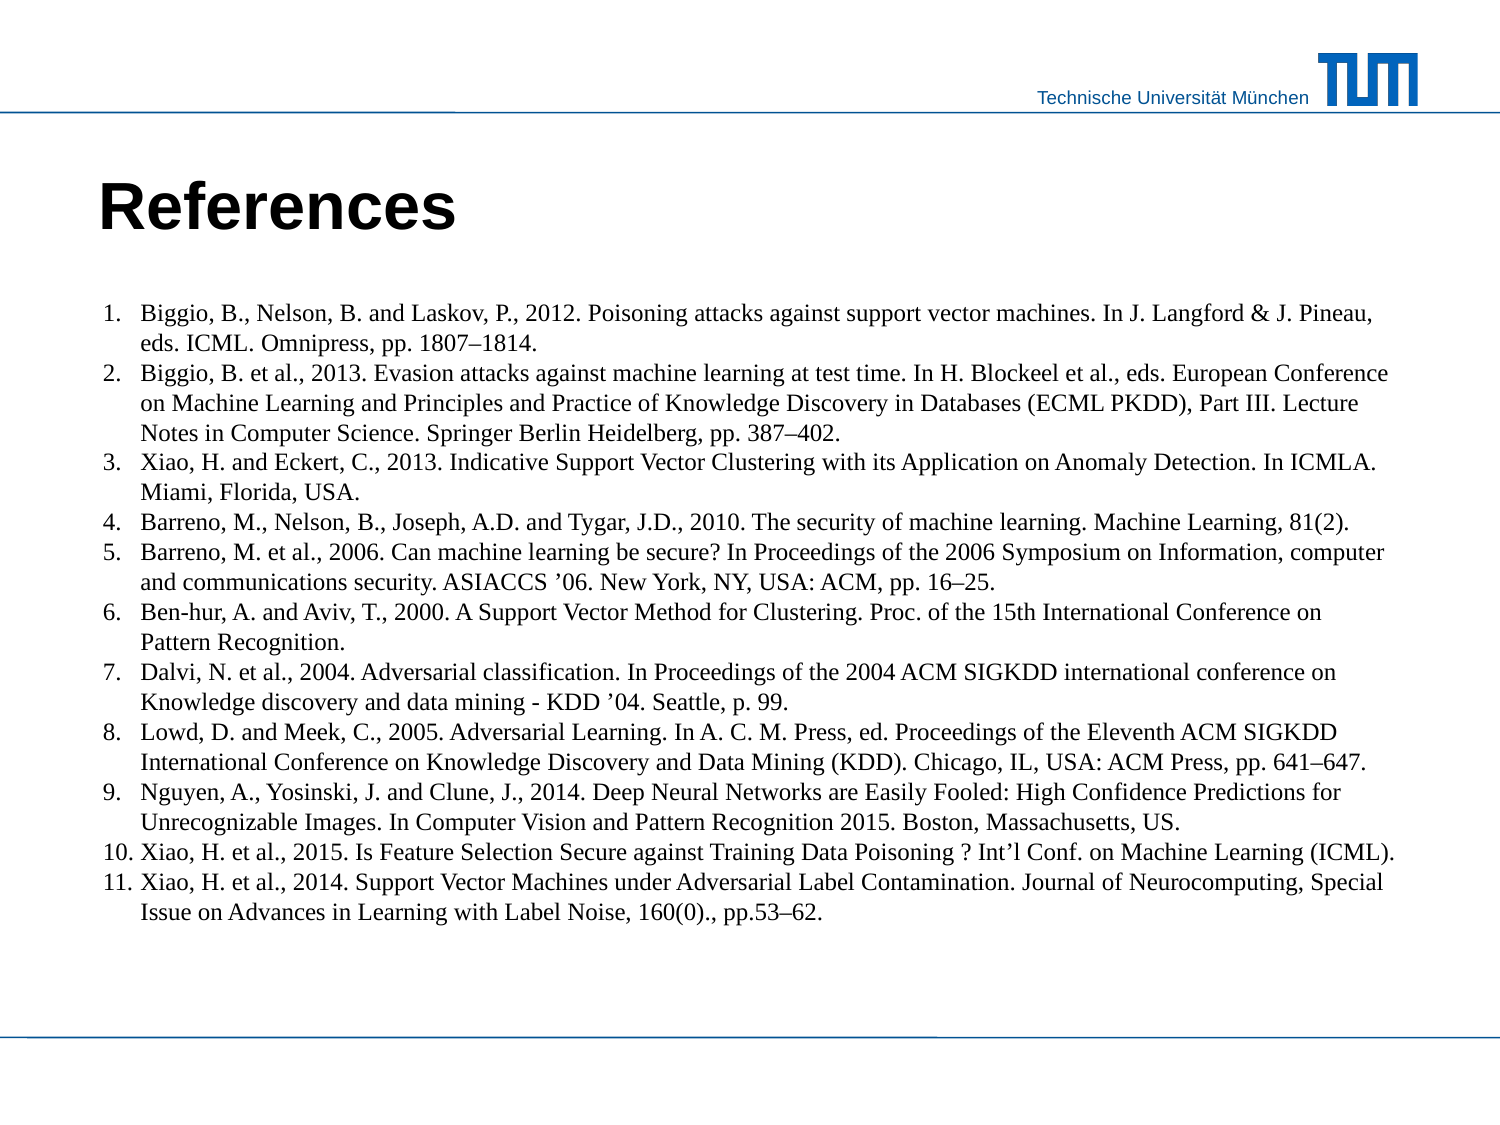

# References
Biggio, B., Nelson, B. and Laskov, P., 2012. Poisoning attacks against support vector machines. In J. Langford & J. Pineau, eds. ICML. Omnipress, pp. 1807–1814.
Biggio, B. et al., 2013. Evasion attacks against machine learning at test time. In H. Blockeel et al., eds. European Conference on Machine Learning and Principles and Practice of Knowledge Discovery in Databases (ECML PKDD), Part III. Lecture Notes in Computer Science. Springer Berlin Heidelberg, pp. 387–402.
Xiao, H. and Eckert, C., 2013. Indicative Support Vector Clustering with its Application on Anomaly Detection. In ICMLA. Miami, Florida, USA.
Barreno, M., Nelson, B., Joseph, A.D. and Tygar, J.D., 2010. The security of machine learning. Machine Learning, 81(2).
Barreno, M. et al., 2006. Can machine learning be secure? In Proceedings of the 2006 Symposium on Information, computer and communications security. ASIACCS ’06. New York, NY, USA: ACM, pp. 16–25.
Ben-hur, A. and Aviv, T., 2000. A Support Vector Method for Clustering. Proc. of the 15th International Conference on Pattern Recognition.
Dalvi, N. et al., 2004. Adversarial classification. In Proceedings of the 2004 ACM SIGKDD international conference on Knowledge discovery and data mining - KDD ’04. Seattle, p. 99.
Lowd, D. and Meek, C., 2005. Adversarial Learning. In A. C. M. Press, ed. Proceedings of the Eleventh ACM SIGKDD International Conference on Knowledge Discovery and Data Mining (KDD). Chicago, IL, USA: ACM Press, pp. 641–647.
Nguyen, A., Yosinski, J. and Clune, J., 2014. Deep Neural Networks are Easily Fooled: High Confidence Predictions for Unrecognizable Images. In Computer Vision and Pattern Recognition 2015. Boston, Massachusetts, US.
Xiao, H. et al., 2015. Is Feature Selection Secure against Training Data Poisoning ? Int’l Conf. on Machine Learning (ICML).
Xiao, H. et al., 2014. Support Vector Machines under Adversarial Label Contamination. Journal of Neurocomputing, Special Issue on Advances in Learning with Label Noise, 160(0)., pp.53–62.